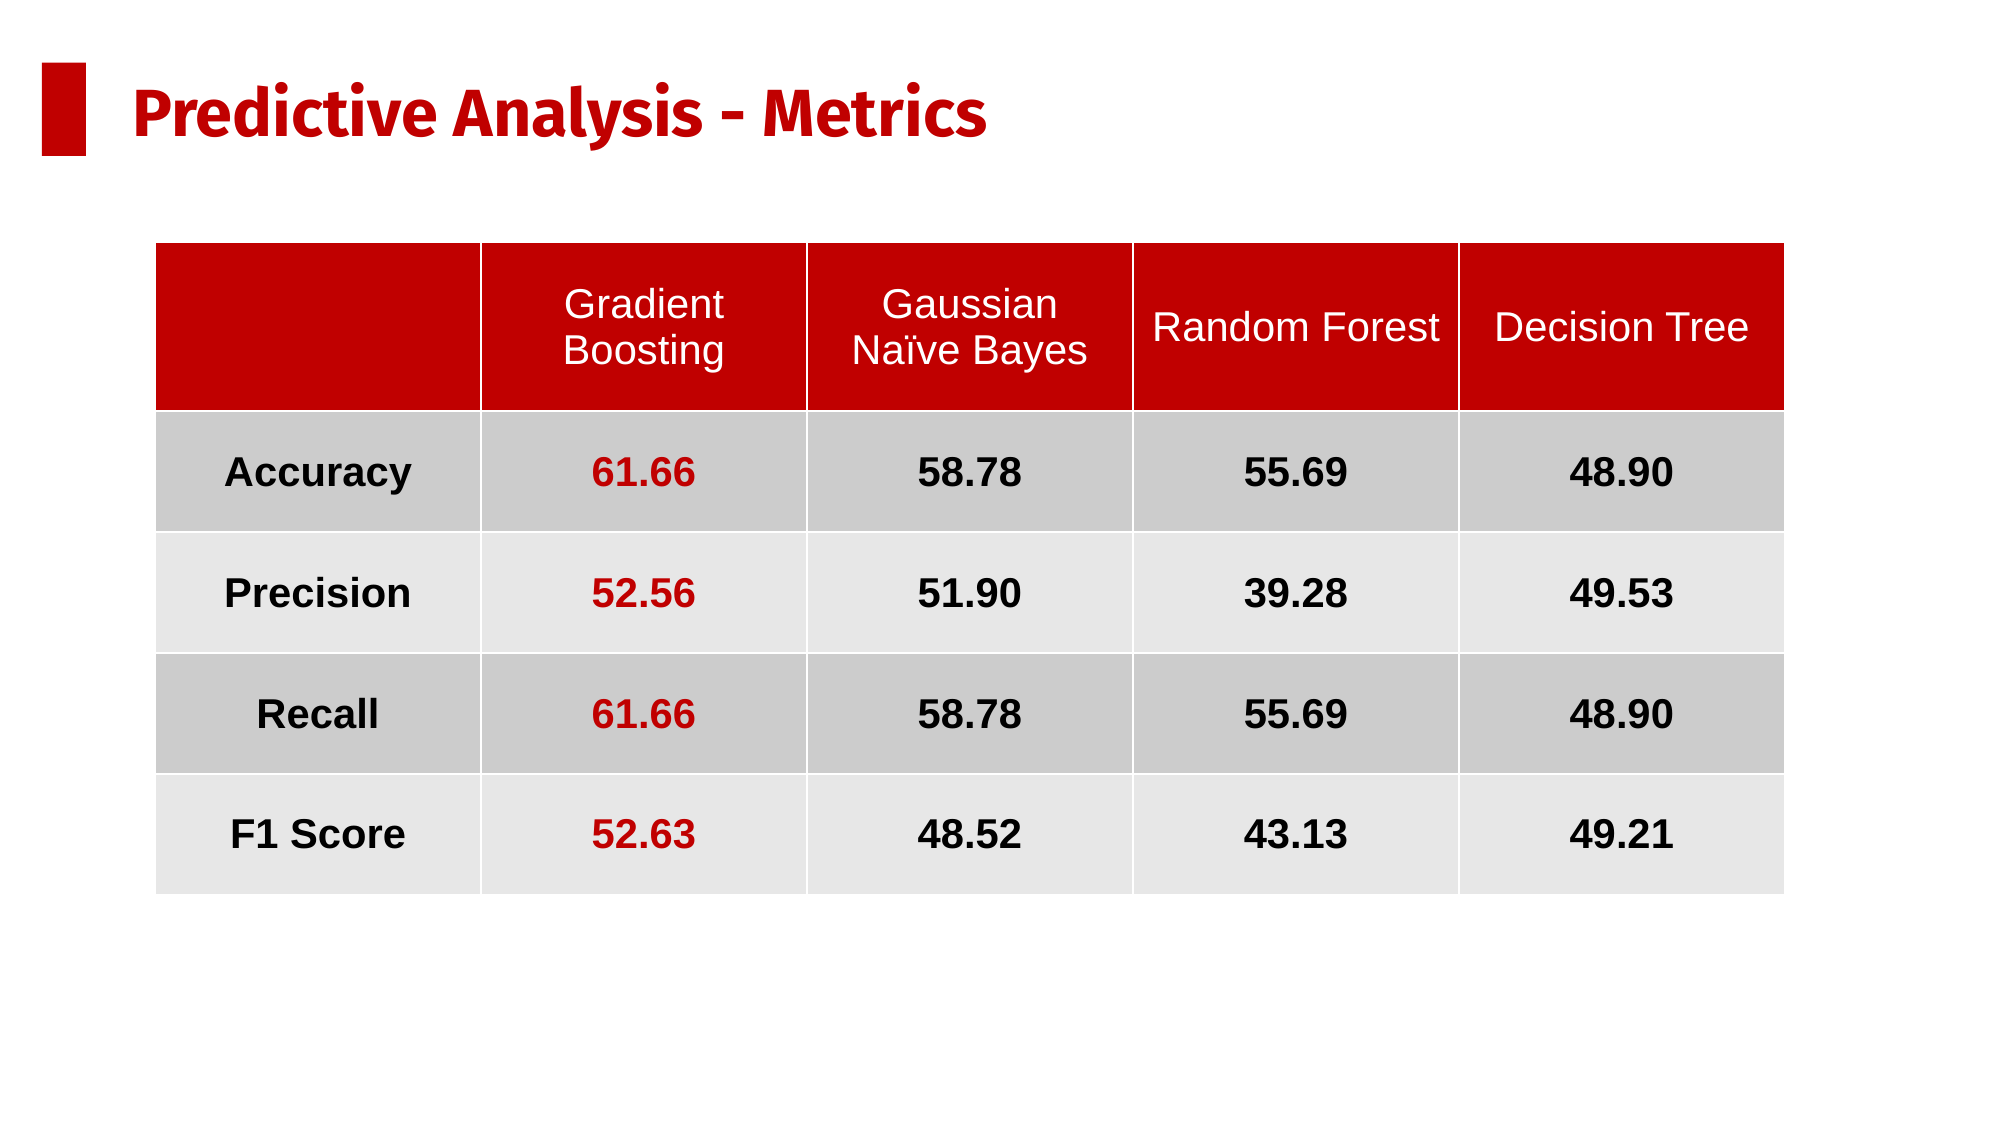

Predictive Analysis - Metrics
|  | Gradient Boosting | Gaussian Naïve Bayes | Random Forest | Decision Tree |
| --- | --- | --- | --- | --- |
| Accuracy | 61.66 | 58.78 | 55.69 | 48.90 |
| Precision | 52.56 | 51.90 | 39.28 | 49.53 |
| Recall | 61.66 | 58.78 | 55.69 | 48.90 |
| F1 Score | 52.63 | 48.52 | 43.13 | 49.21 |